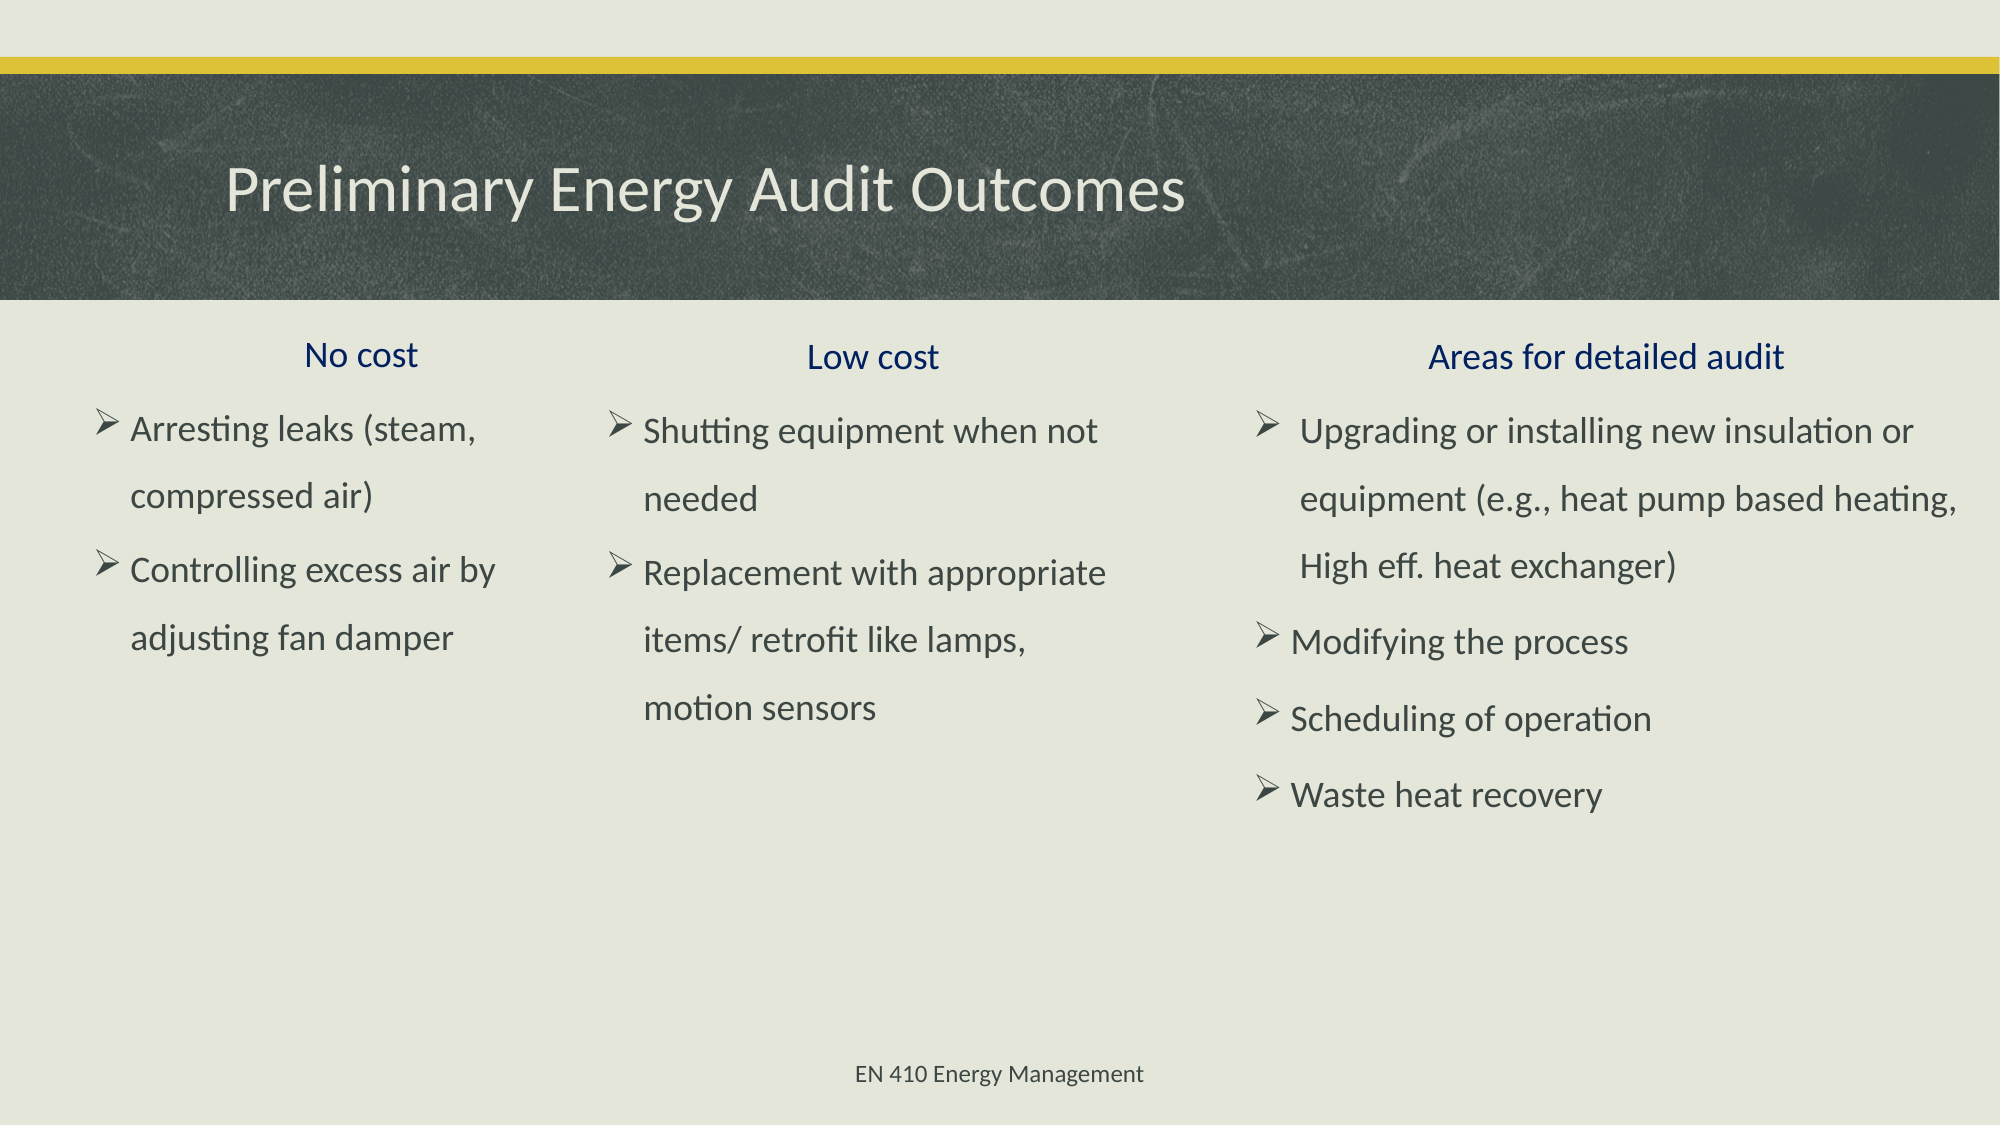

# Preliminary Energy Audit Outcomes
No cost
Arresting leaks (steam, compressed air)
Controlling excess air by adjusting fan damper

Low cost
Shutting equipment when not needed
Replacement with appropriate items/ retrofit like lamps, motion sensors

Areas for detailed audit
Upgrading or installing new insulation or equipment (e.g., heat pump based heating, High eff. heat exchanger)
Modifying the process
Scheduling of operation
Waste heat recovery
EN 410 Energy Management